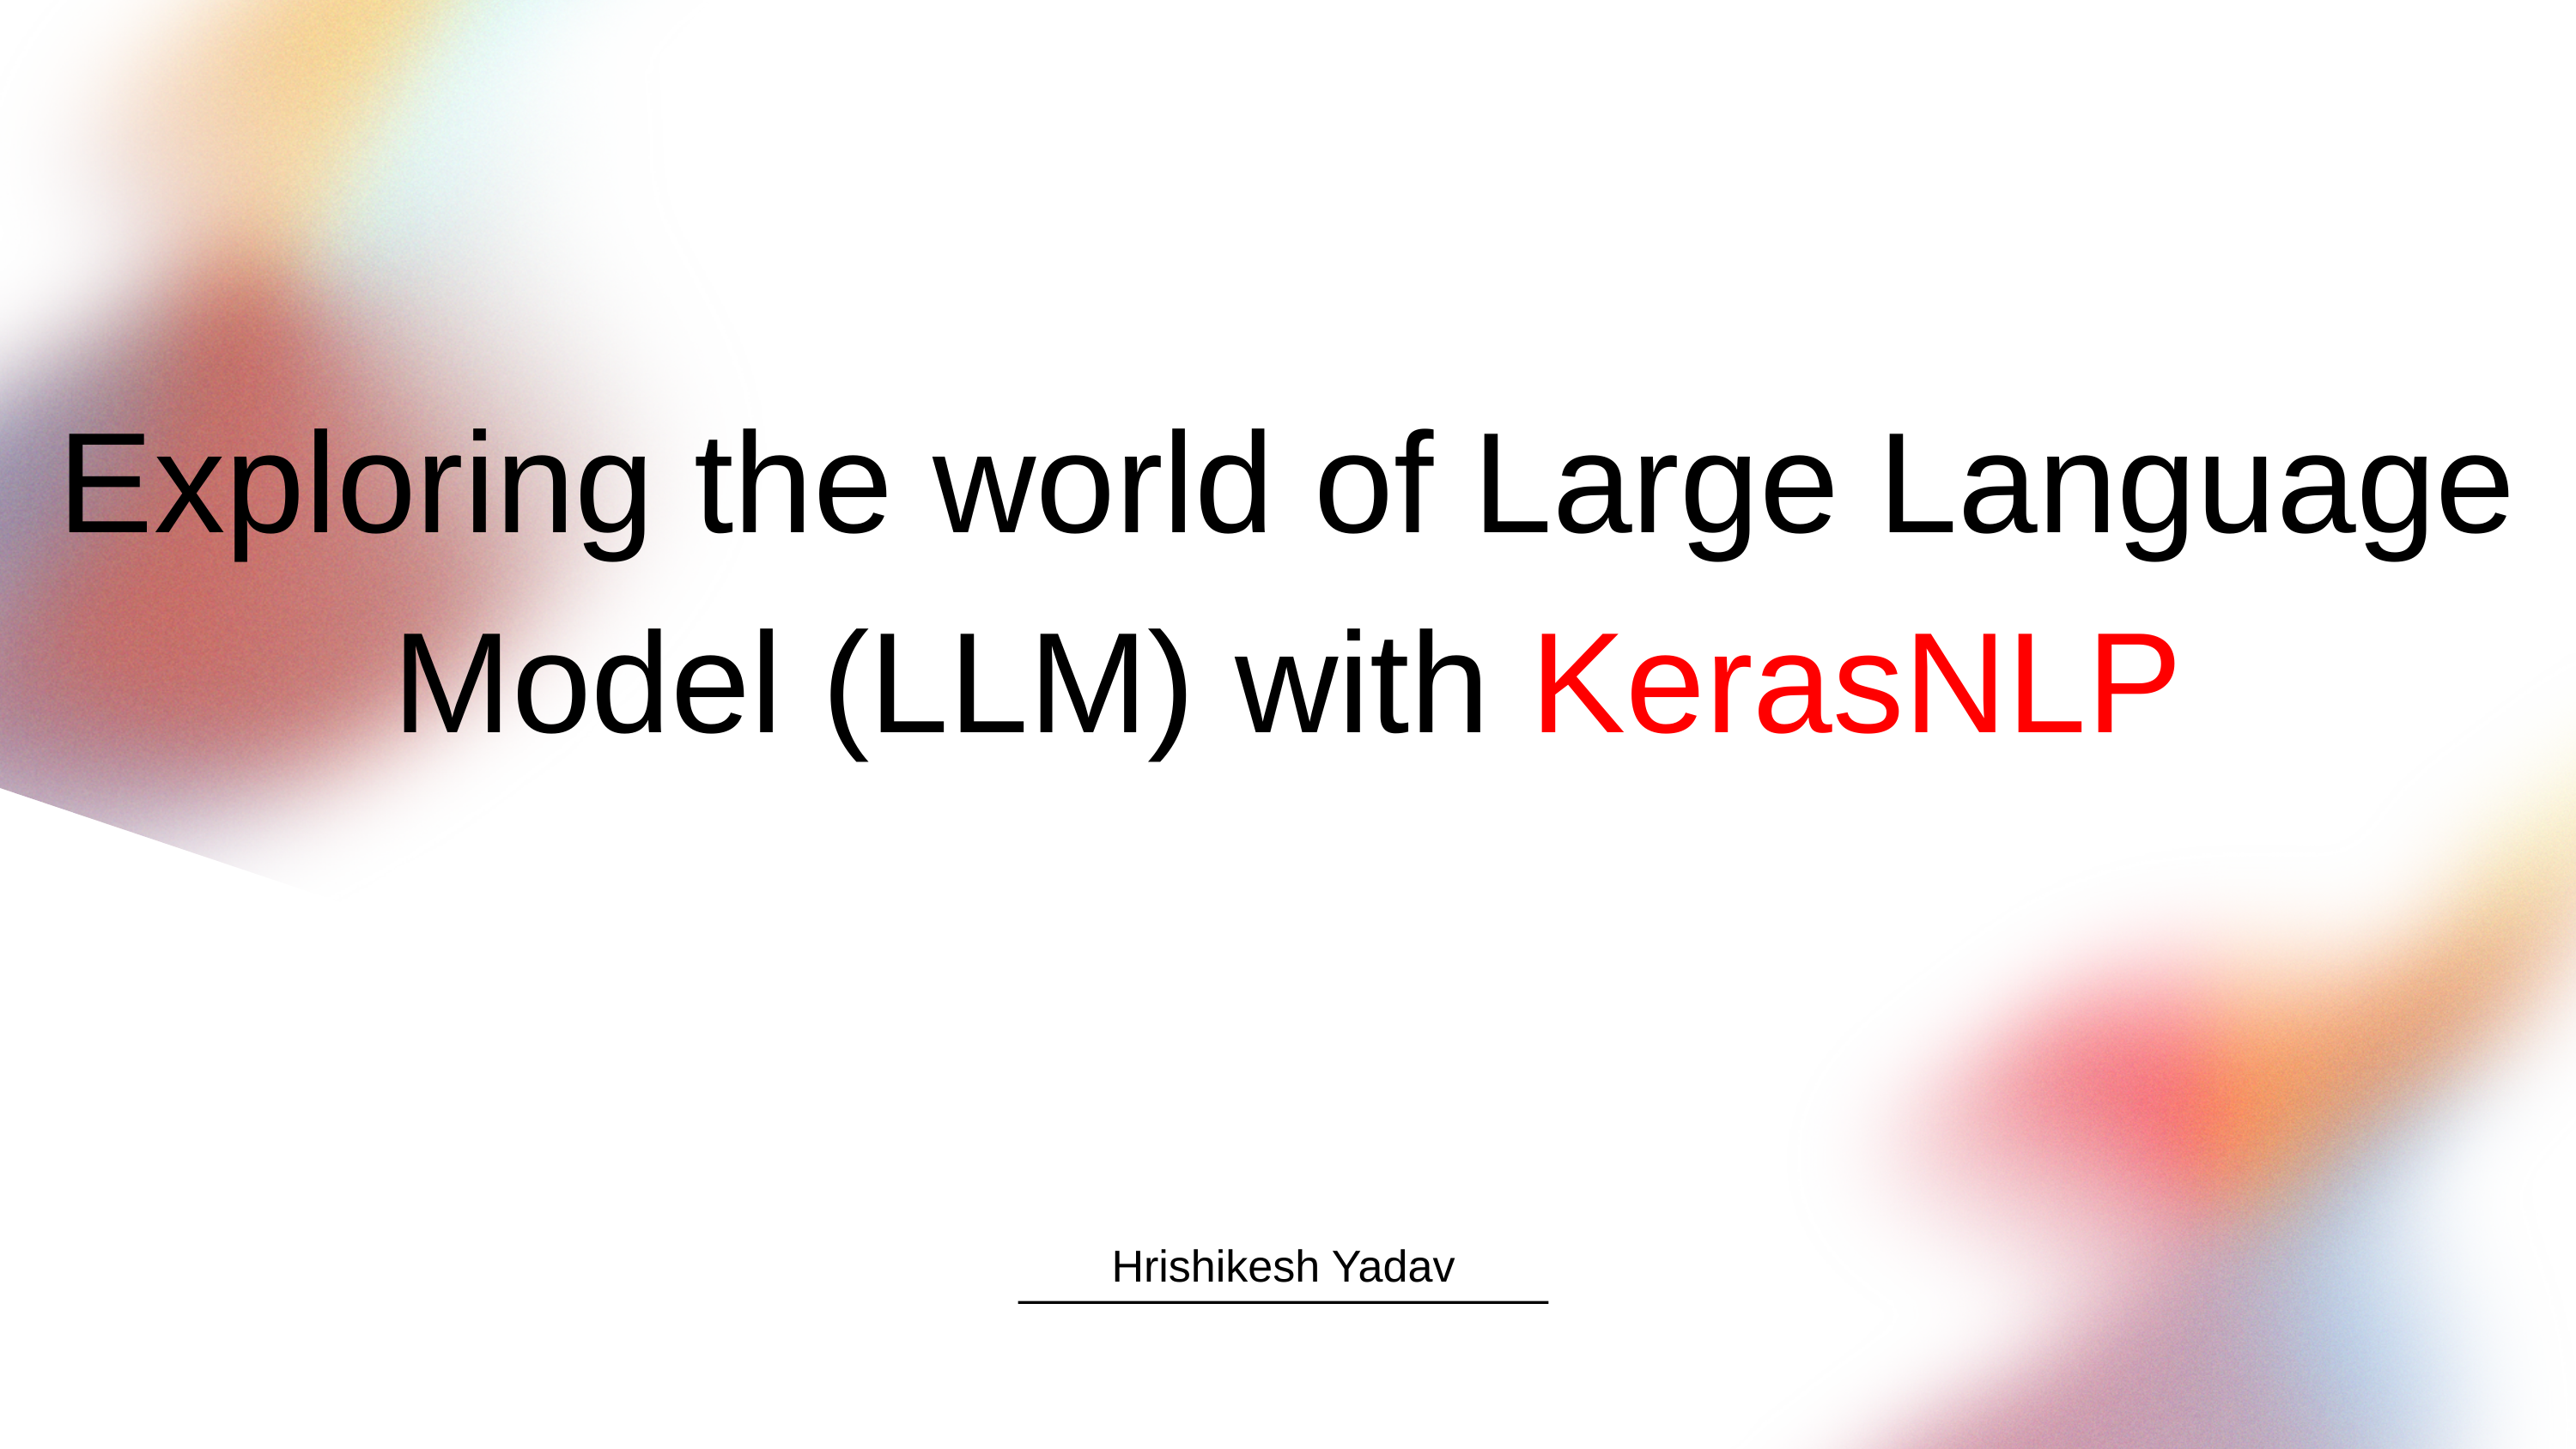

Exploring the world of Large Language Model (LLM) with KerasNLP

Hrishikesh Yadav